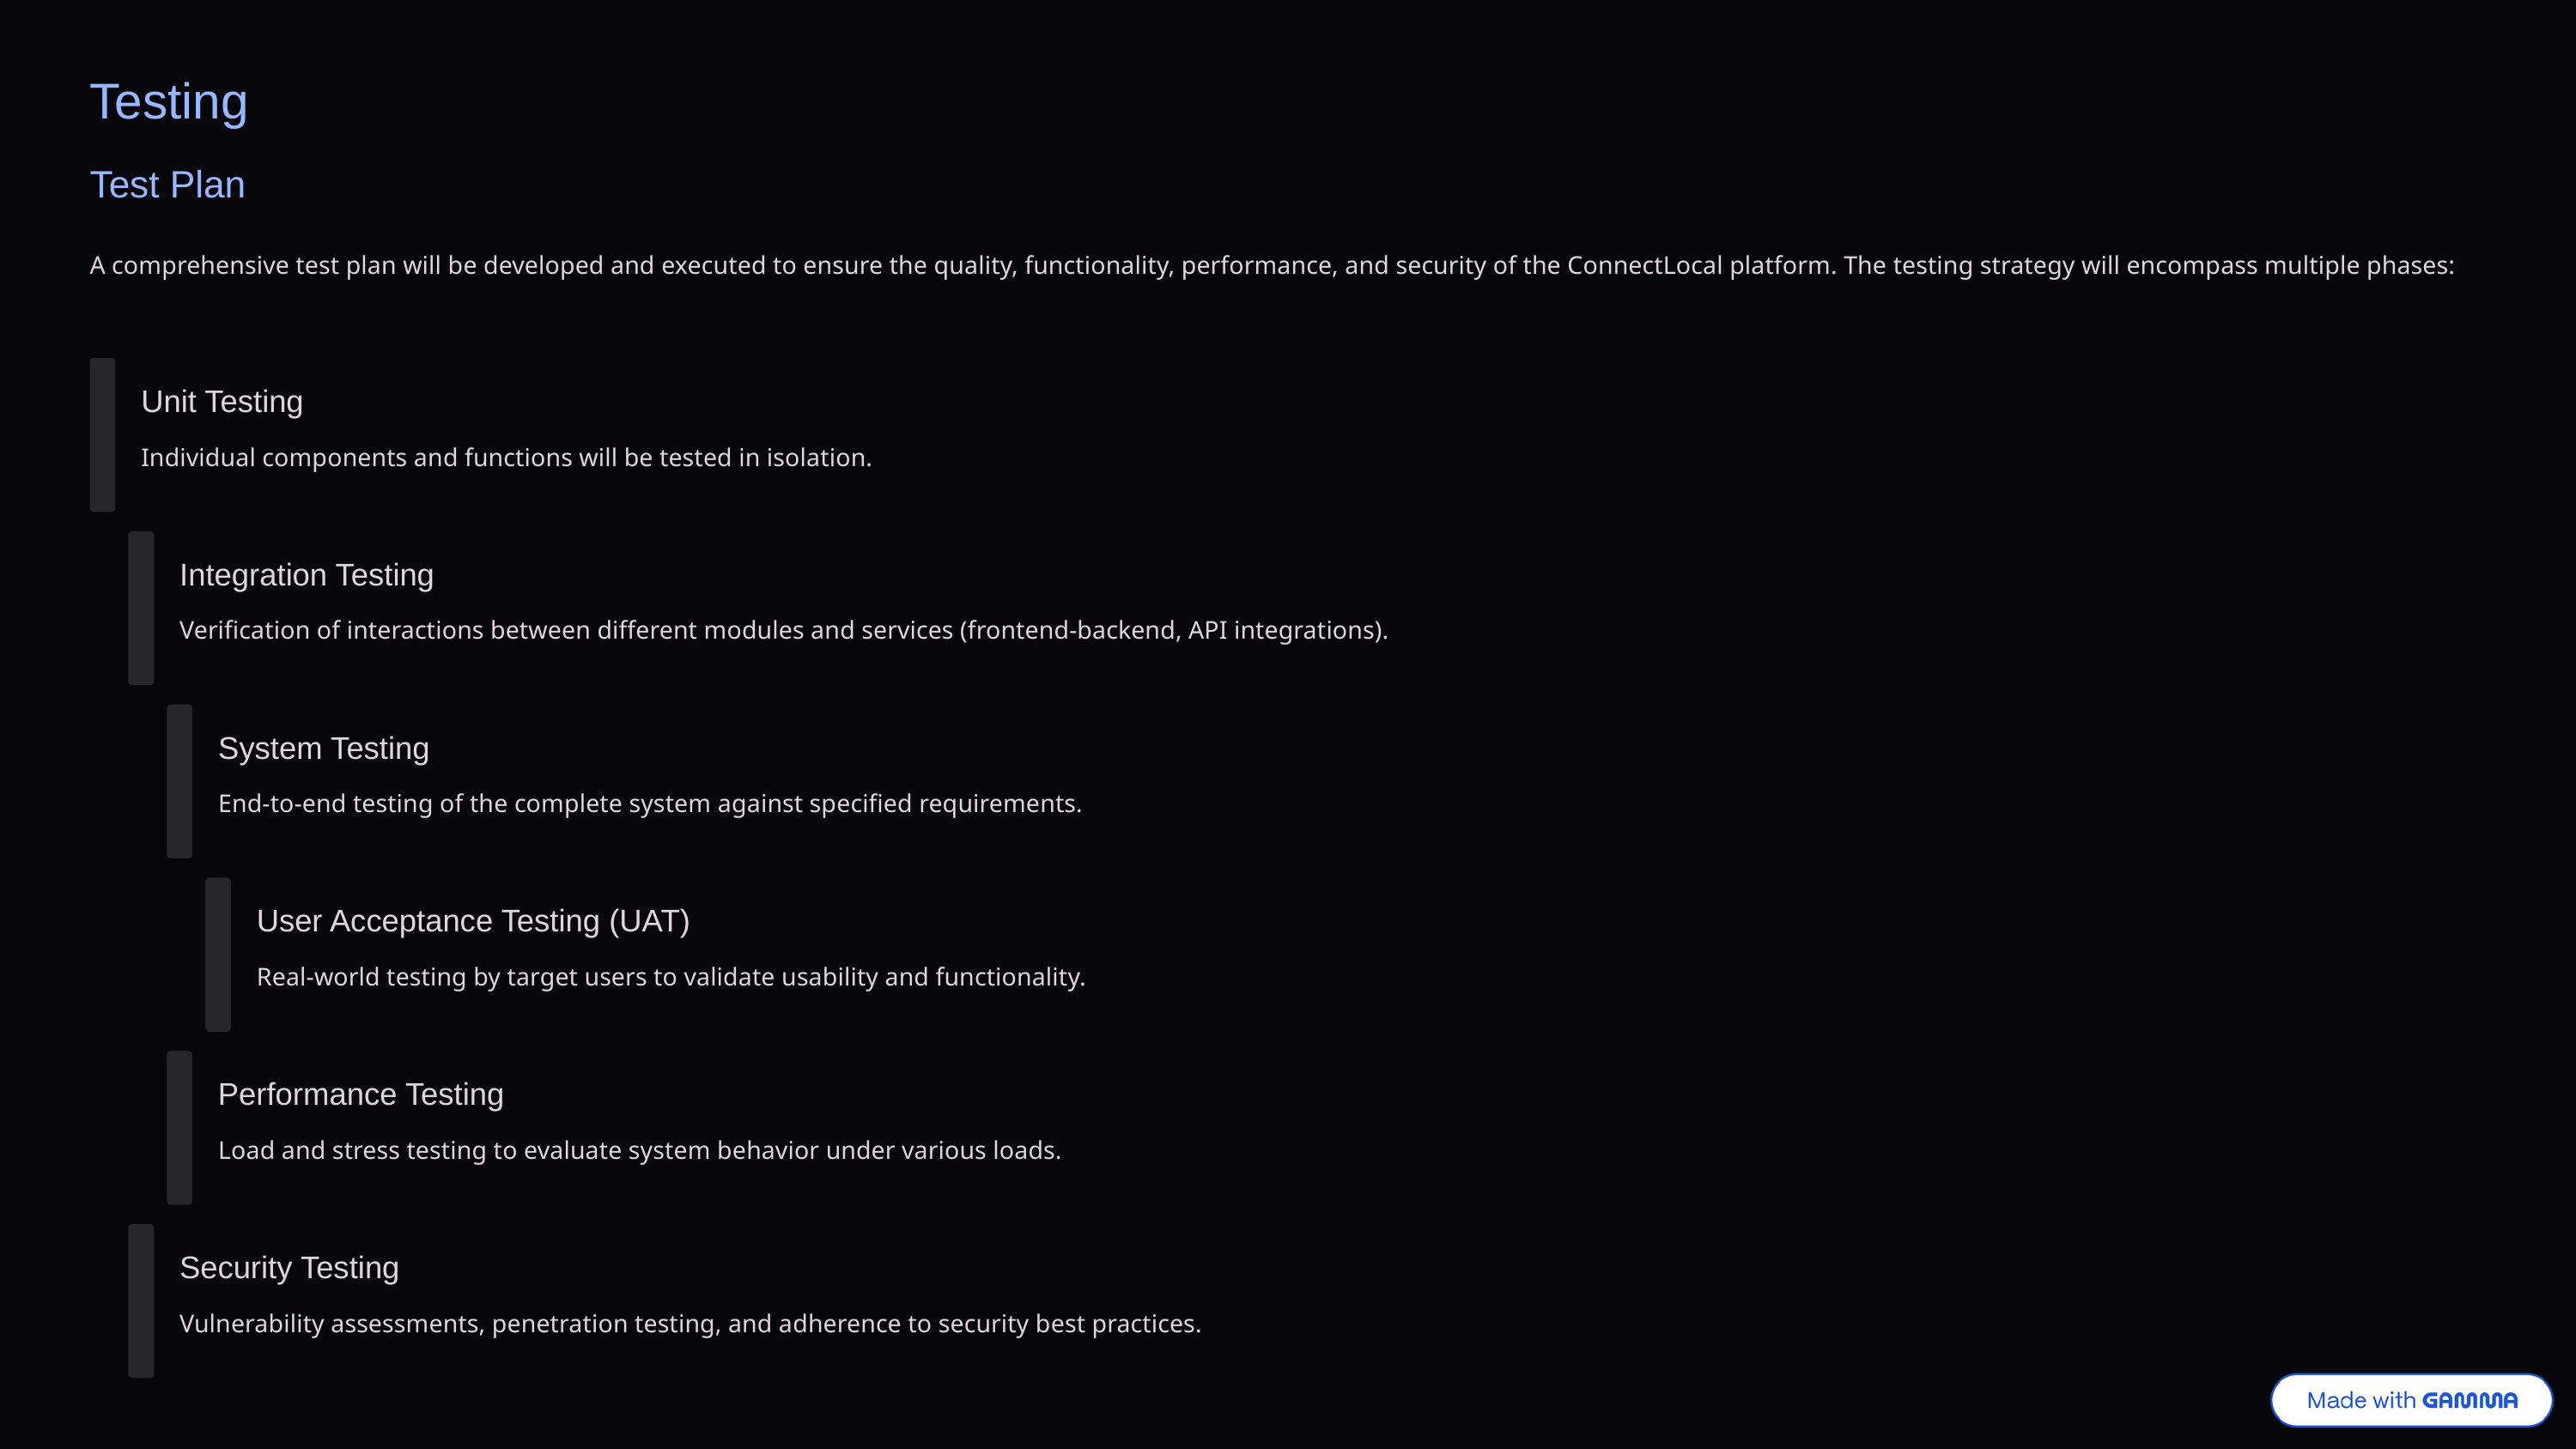

Testing
Test Plan
A comprehensive test plan will be developed and executed to ensure the quality, functionality, performance, and security of the ConnectLocal platform. The testing strategy will encompass multiple phases:

Unit Testing
Individual components and functions will be tested in isolation.

Integration Testing
Verification of interactions between different modules and services (frontend-backend, API integrations).

System Testing
End-to-end testing of the complete system against specified requirements.

User Acceptance Testing (UAT)
Real-world testing by target users to validate usability and functionality.

Performance Testing
Load and stress testing to evaluate system behavior under various loads.

Security Testing
Vulnerability assessments, penetration testing, and adherence to security best practices.